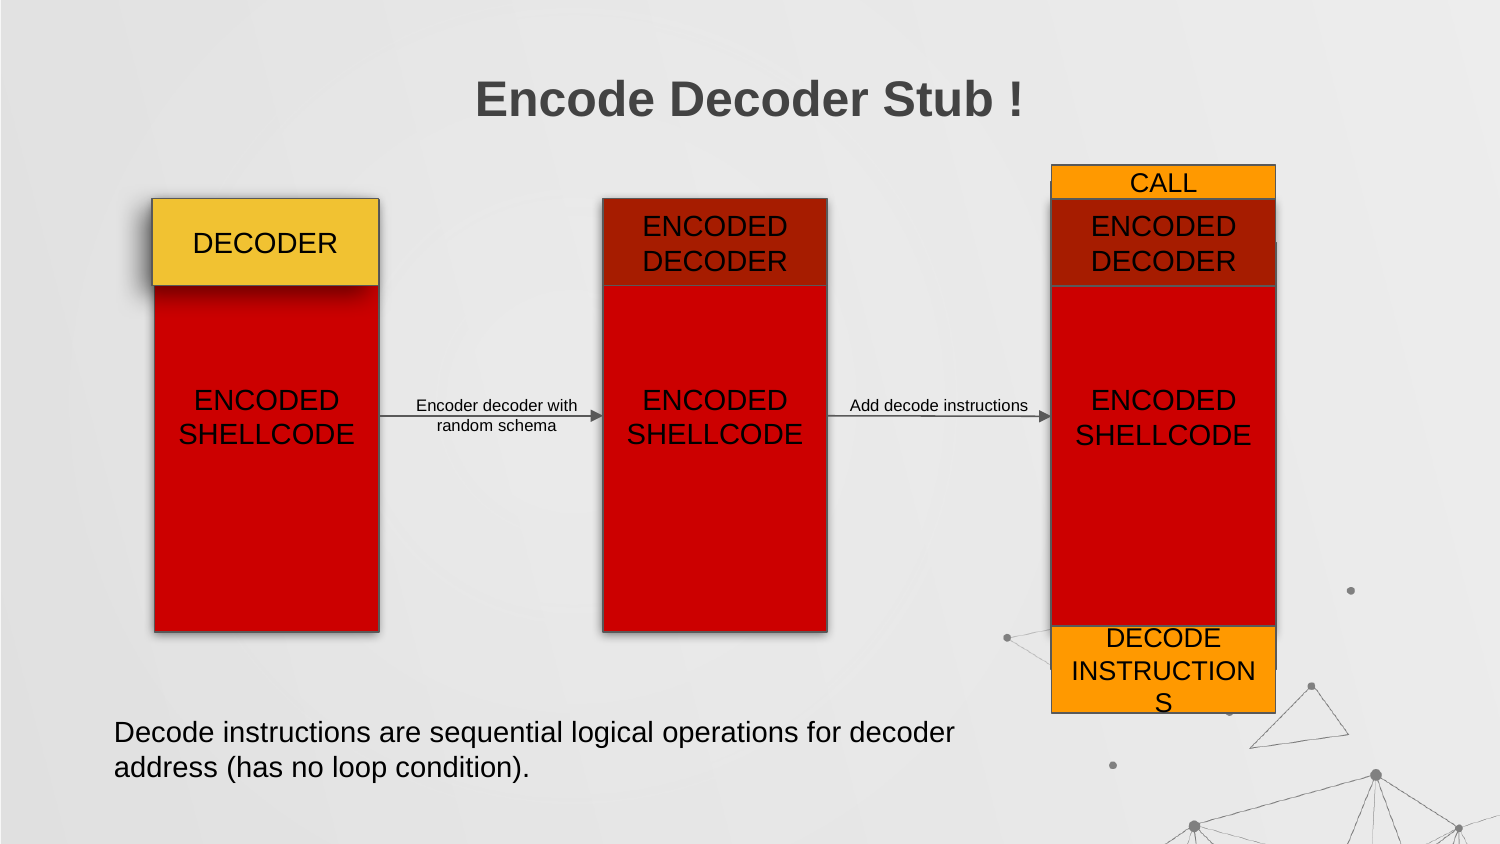

# Encode Decoder Stub !
CALL
DECODER
ENCODED DECODER
ENCODED DECODER
ENCODED SHELLCODE
ENCODED SHELLCODE
ENCODED SHELLCODE
Encoder decoder with random schema
Add decode instructions
DECODE INSTRUCTIONS
Decode instructions are sequential logical operations for decoder address (has no loop condition).